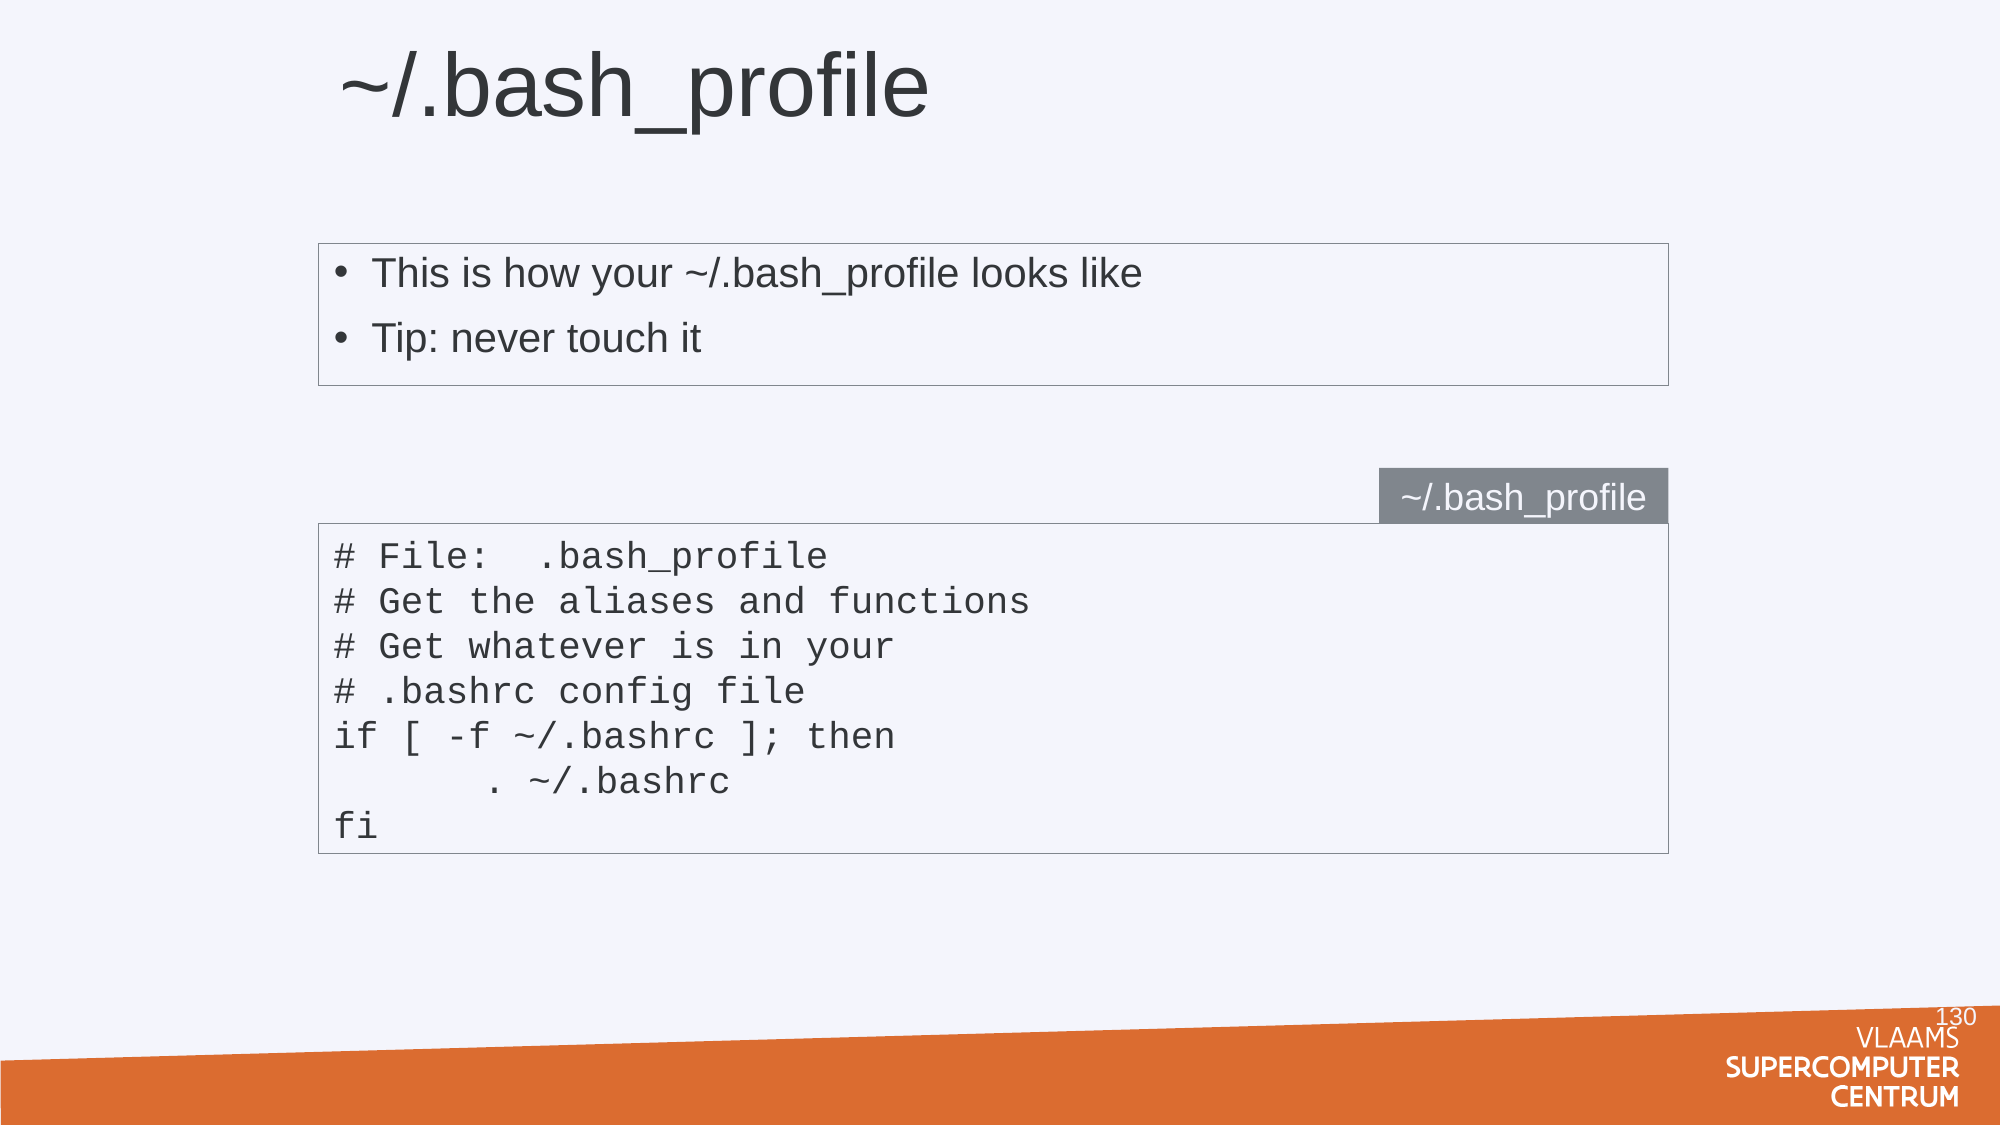

# ~/.bash_profile
This is how your ~/.bash_profile looks like
Tip: never touch it

~/.bash_profile
# File:  .bash_profile
# Get the aliases and functions
# Get whatever is in your
# .bashrc config file
if [ -f ~/.bashrc ]; then
	. ~/.bashrc
fi
130